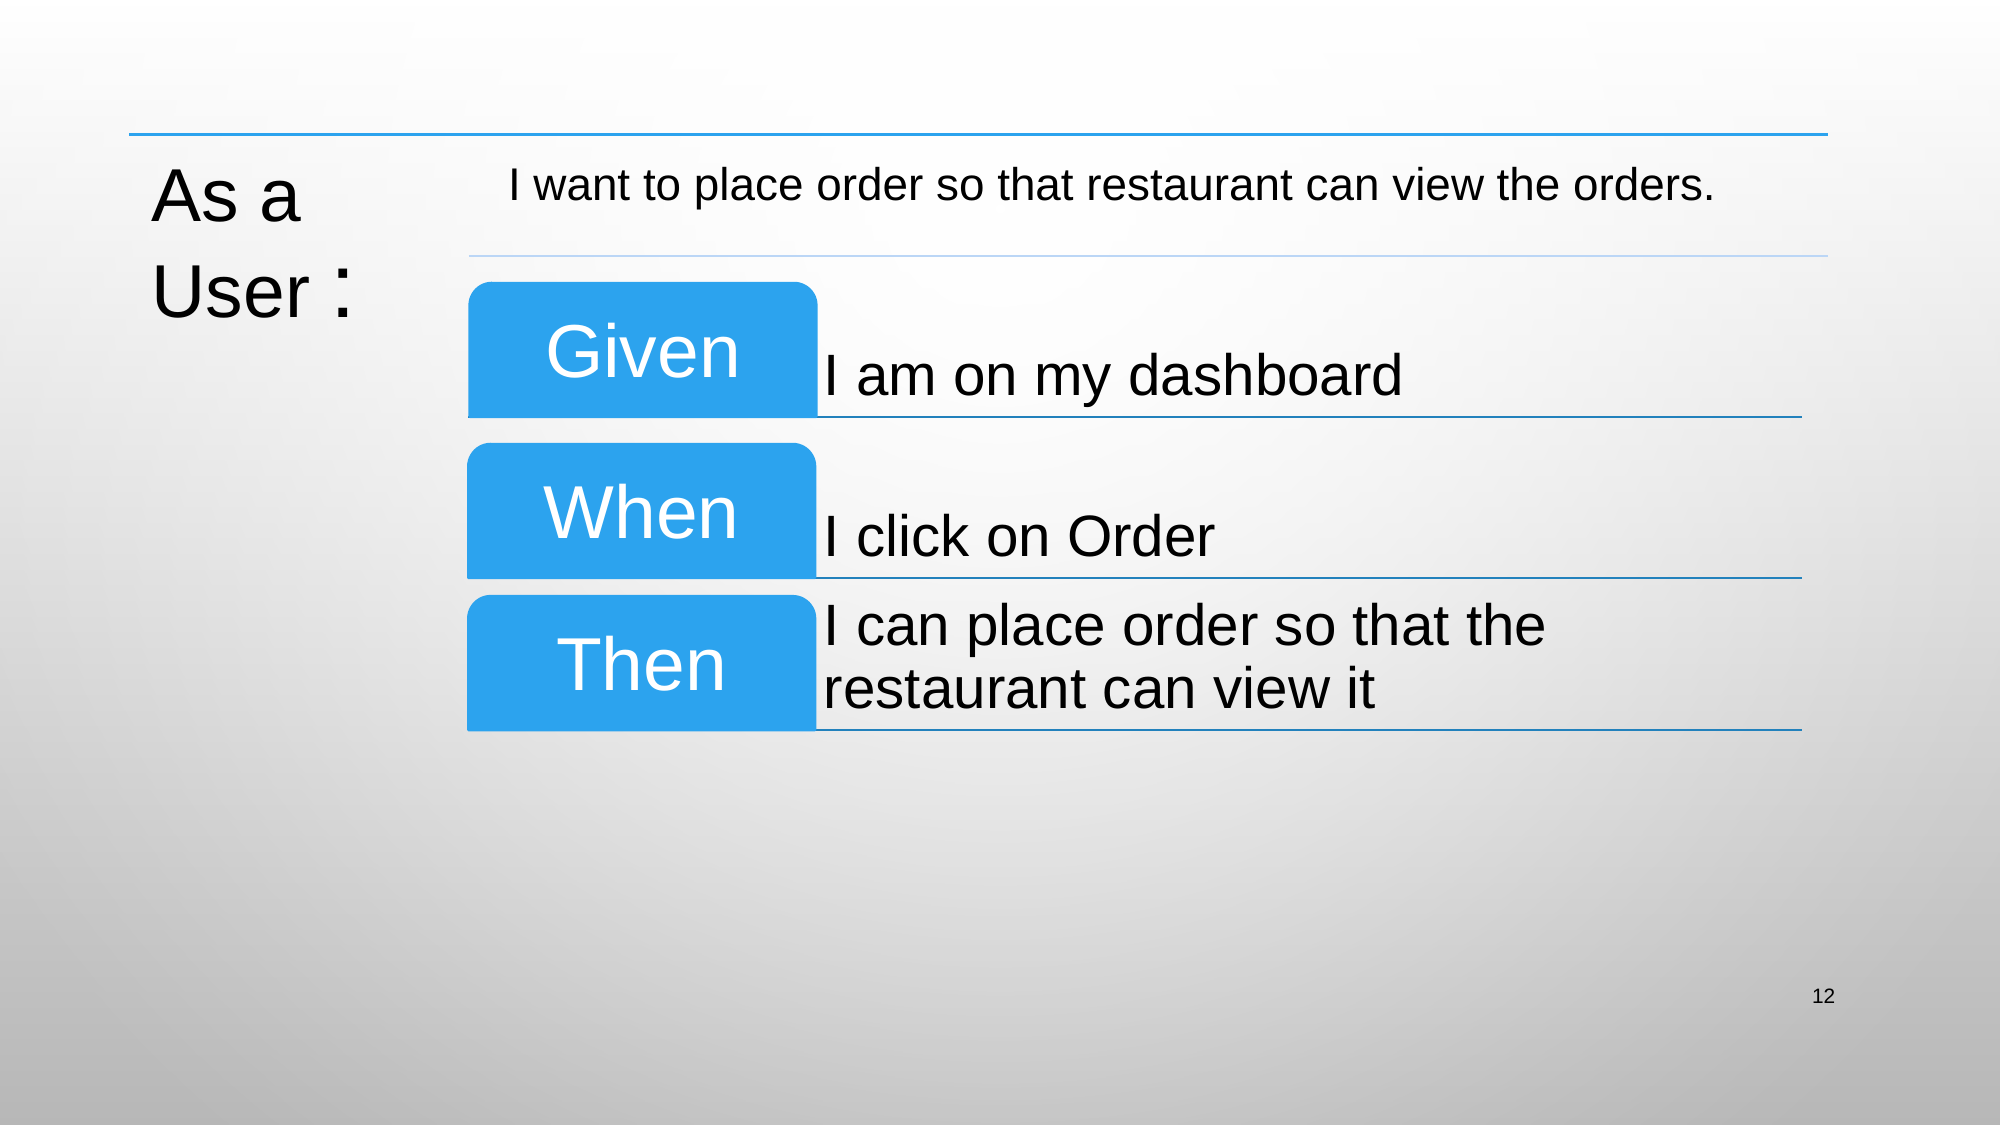

As a User :

I want to place order so that restaurant can view the orders.

I am on my dashboard
Given

I click on Order
When

I can place order so that the restaurant can view it
Then

12